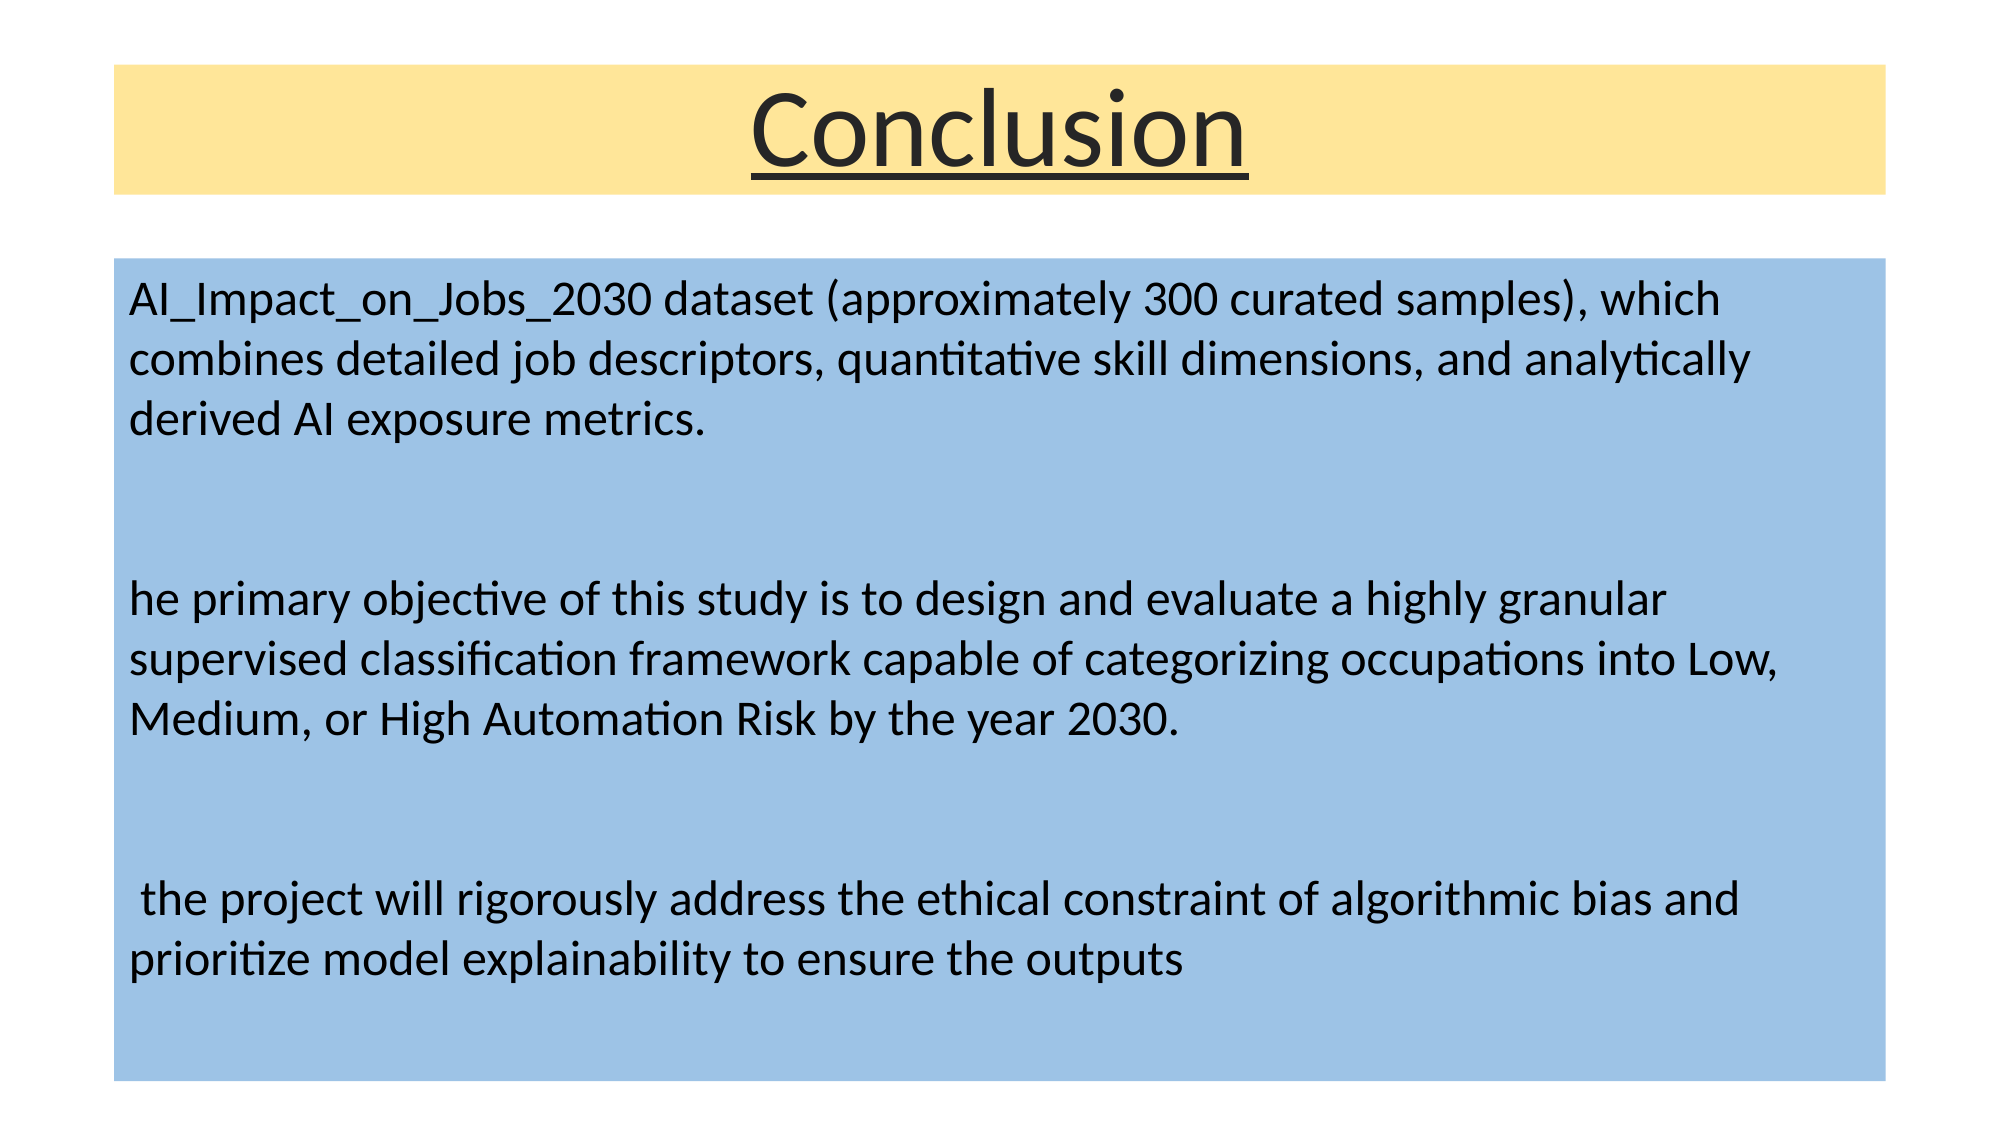

# Conclusion
AI_Impact_on_Jobs_2030 dataset (approximately 300 curated samples), which combines detailed job descriptors, quantitative skill dimensions, and analytically derived AI exposure metrics.

he primary objective of this study is to design and evaluate a highly granular supervised classification framework capable of categorizing occupations into Low, Medium, or High Automation Risk by the year 2030.

 the project will rigorously address the ethical constraint of algorithmic bias and prioritize model explainability to ensure the outputs